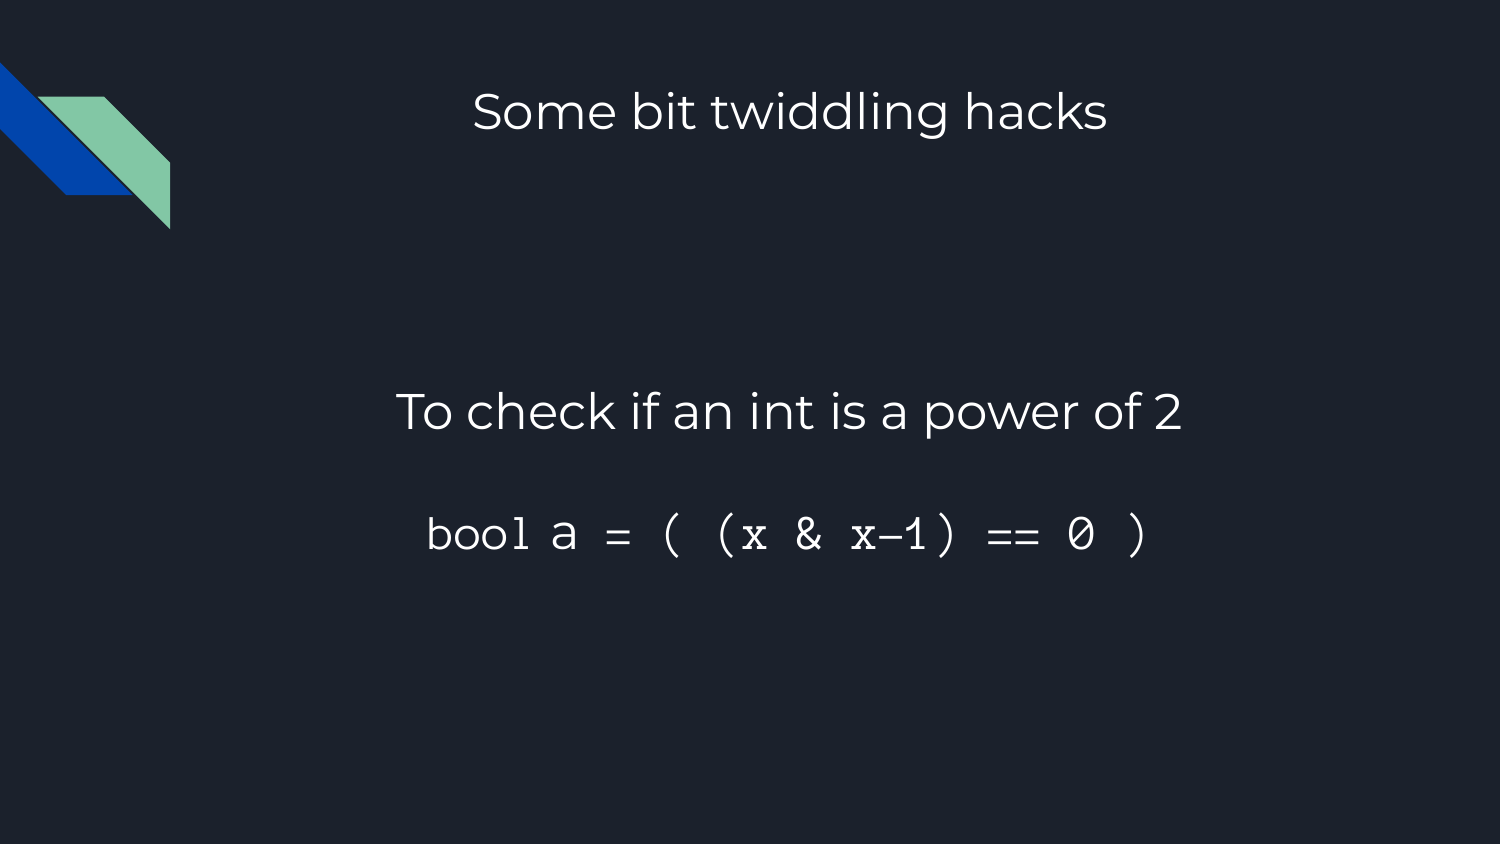

# Some bit twiddling hacks

To check if an int is a power of 2
bool a = ( (x & x-1) == 0 )